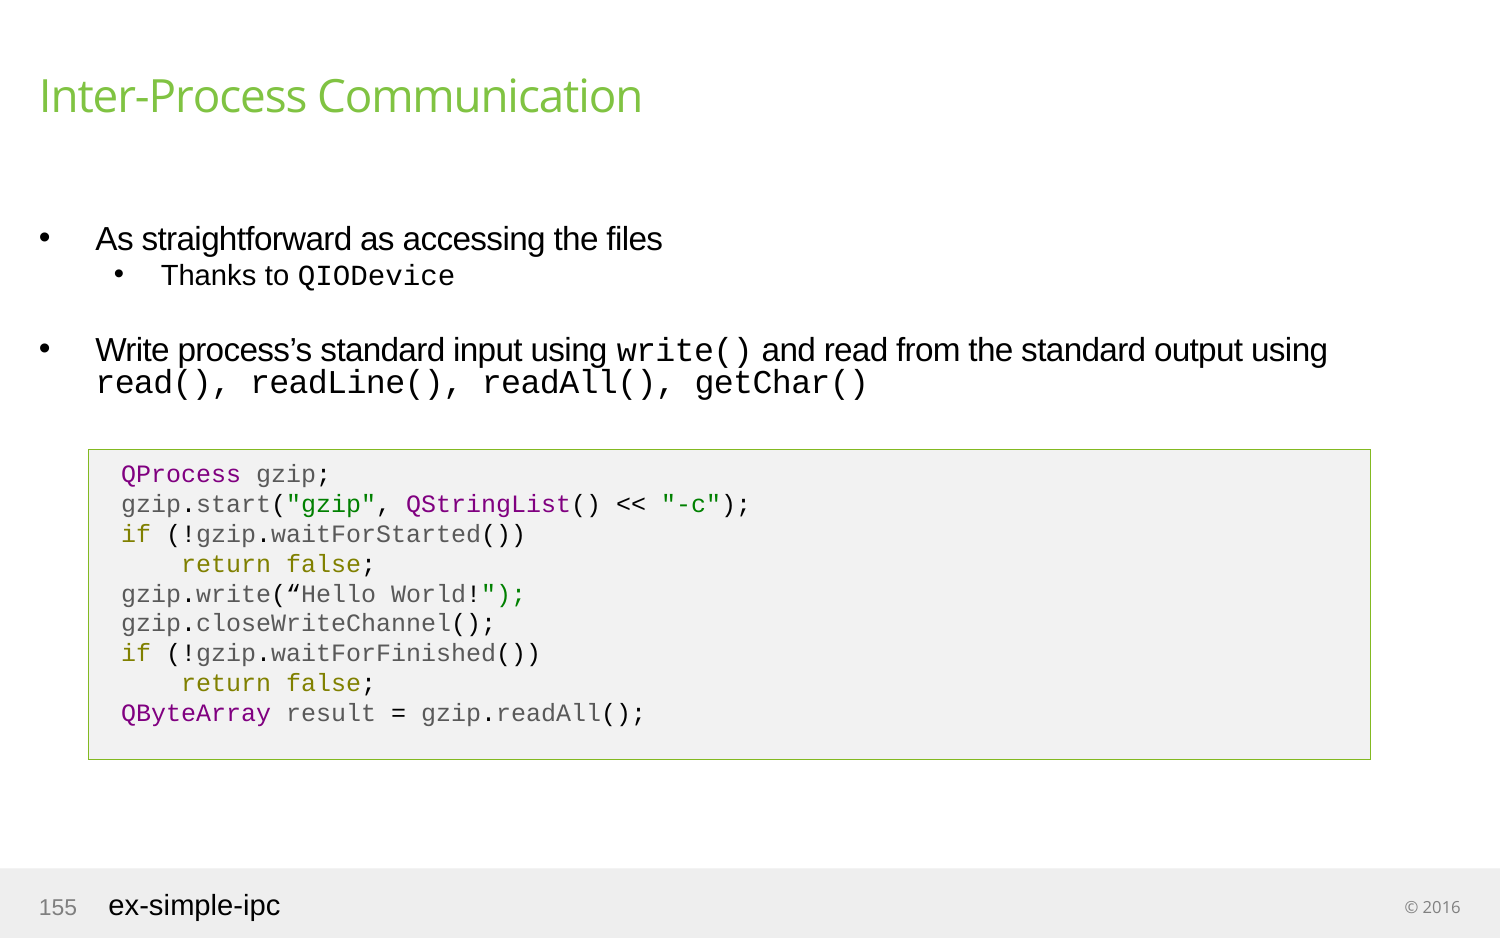

# Inter-Process Communication
As straightforward as accessing the files
Thanks to QIODevice

Write process’s standard input using write() and read from the standard output using read(), readLine(), readAll(), getChar()

QProcess gzip;
gzip.start("gzip", QStringList() << "-c");
if (!gzip.waitForStarted())
    return false;
gzip.write(“Hello World!");
gzip.closeWriteChannel();
if (!gzip.waitForFinished())
    return false;
QByteArray result = gzip.readAll();
155
ex-simple-ipc
© 2016